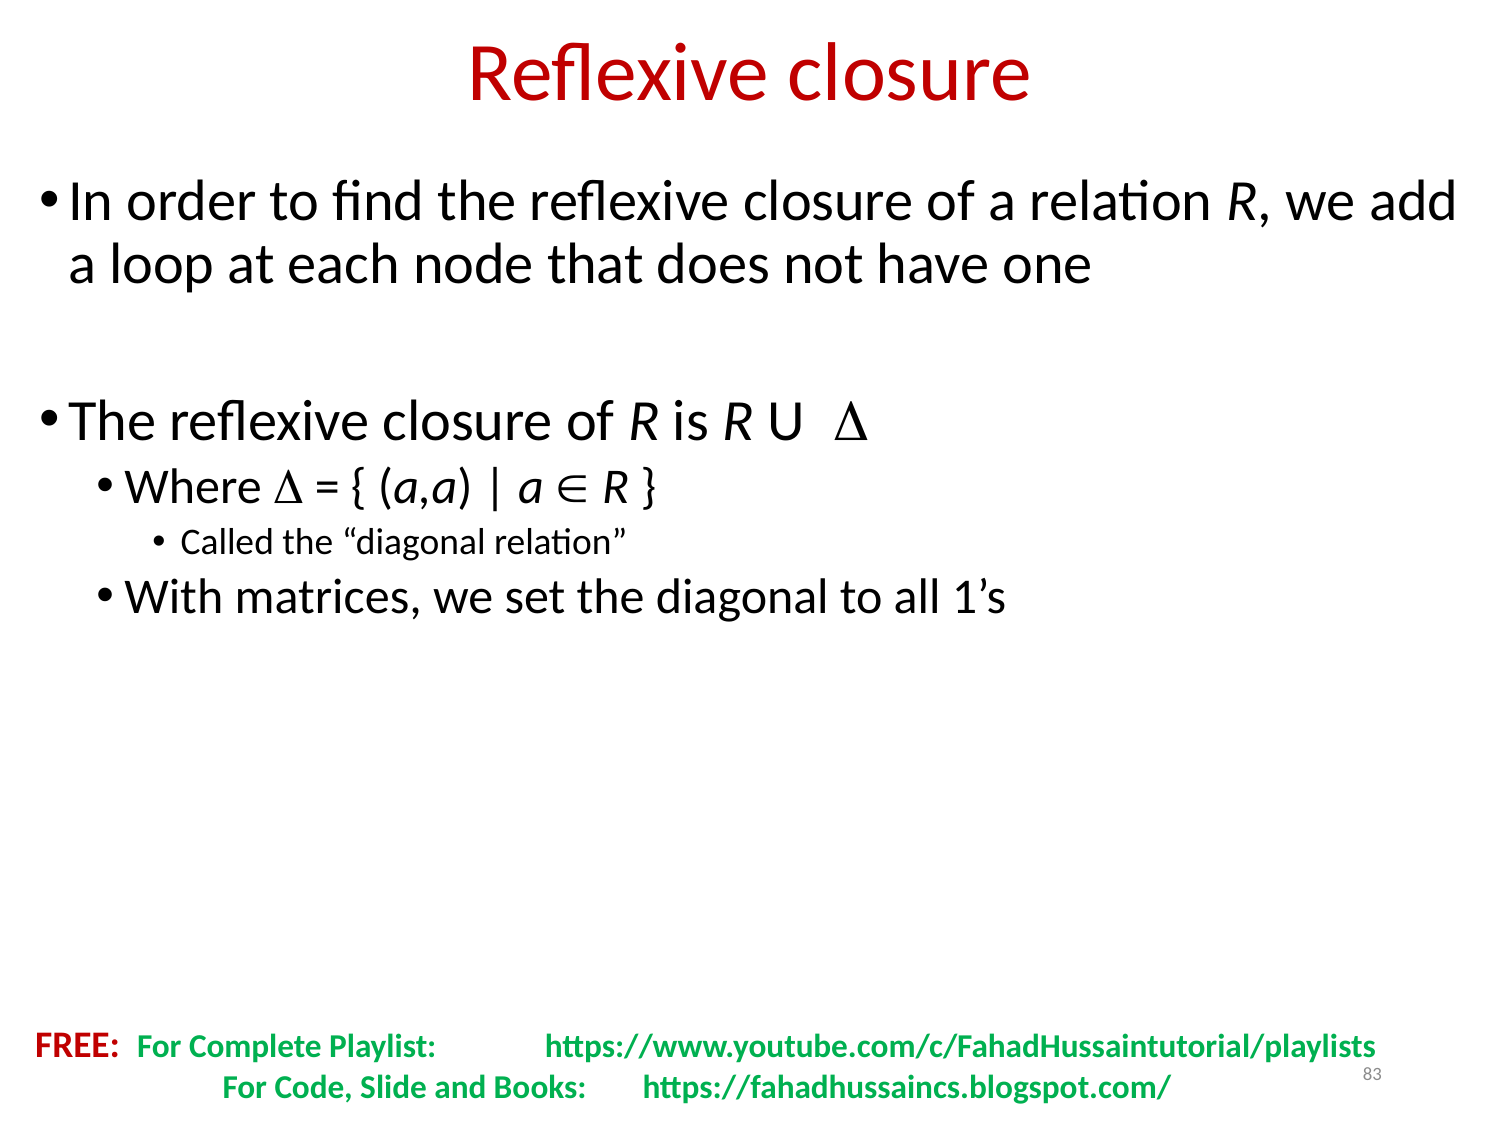

# Reflexive closure
In order to find the reflexive closure of a relation R, we add a loop at each node that does not have one

The reflexive closure of R is R U Δ
Where Δ = { (a,a) | a ∈ R }
Called the “diagonal relation”
With matrices, we set the diagonal to all 1’s
FREE:  For Complete Playlist: 	        https://www.youtube.com/c/FahadHussaintutorial/playlists
	     For Code, Slide and Books:	 https://fahadhussaincs.blogspot.com/
83